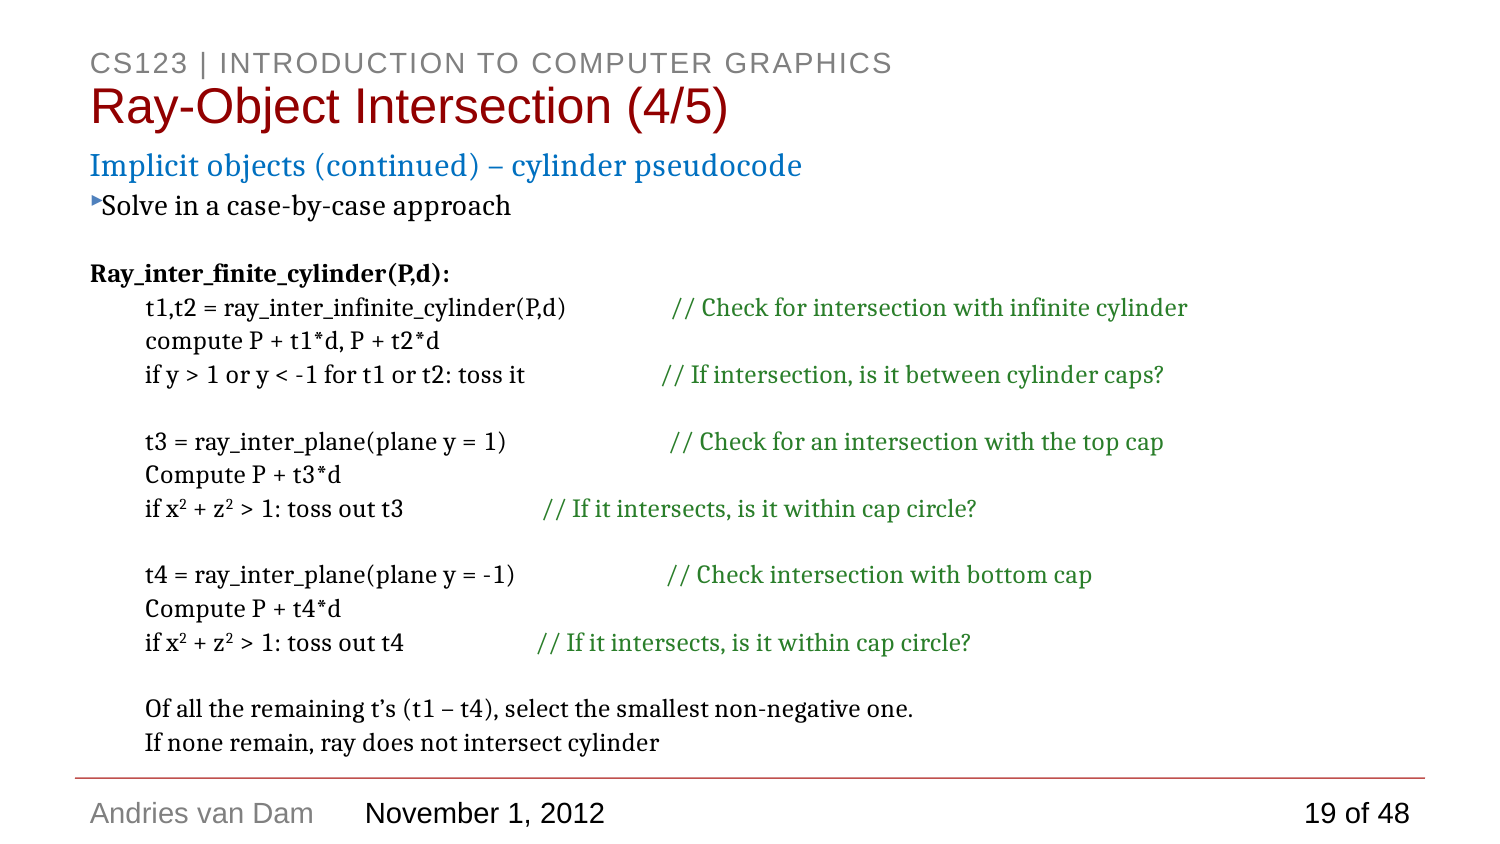

# Ray-Object Intersection (4/5)
Implicit objects (continued) – cylinder pseudocode
Solve in a case-by-case approach

Ray_inter_finite_cylinder(P,d):
	t1,t2 = ray_inter_infinite_cylinder(P,d)                  // Check for intersection with infinite cylinder
	compute P + t1*d, P + t2*d
if y > 1 or y < -1 for t1 or t2: toss it	       // If intersection, is it between cylinder caps?

t3 = ray_inter_plane(plane y = 1)                            // Check for an intersection with the top cap
Compute P + t3*d
if x2 + z2 > 1: toss out t3 		       // If it intersects, is it within cap circle?

t4 = ray_inter_plane(plane y = -1)                          // Check intersection with bottom cap
Compute P + t4*d
if x2 + z2 > 1: toss out t4		      // If it intersects, is it within cap circle?

Of all the remaining t’s (t1 – t4), select the smallest non-negative one.
If none remain, ray does not intersect cylinder

19 of 48
November 1, 2012